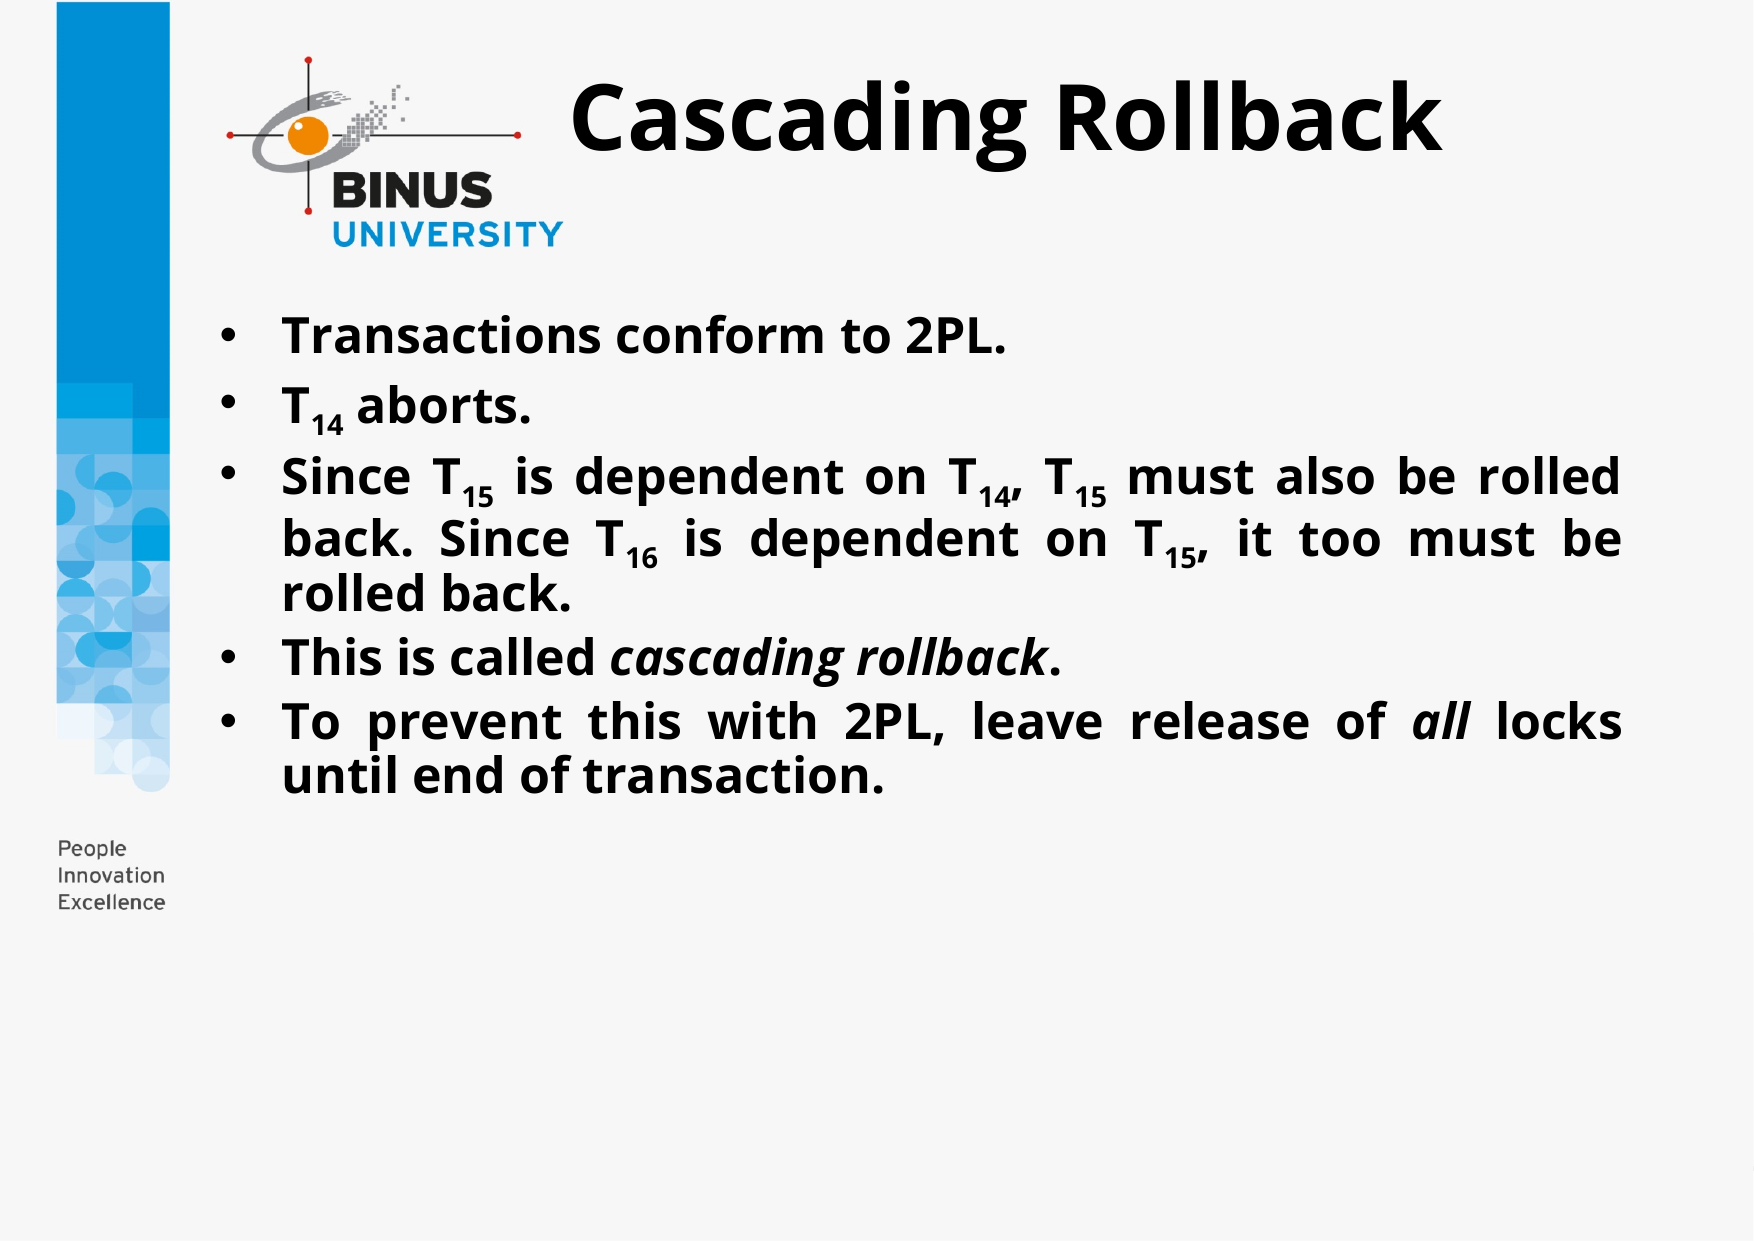

Cascading Rollback
Transactions conform to 2PL.
T14 aborts.
Since T15 is dependent on T14, T15 must also be rolled back. Since T16 is dependent on T15, it too must be rolled back.
This is called cascading rollback.
To prevent this with 2PL, leave release of all locks until end of transaction.